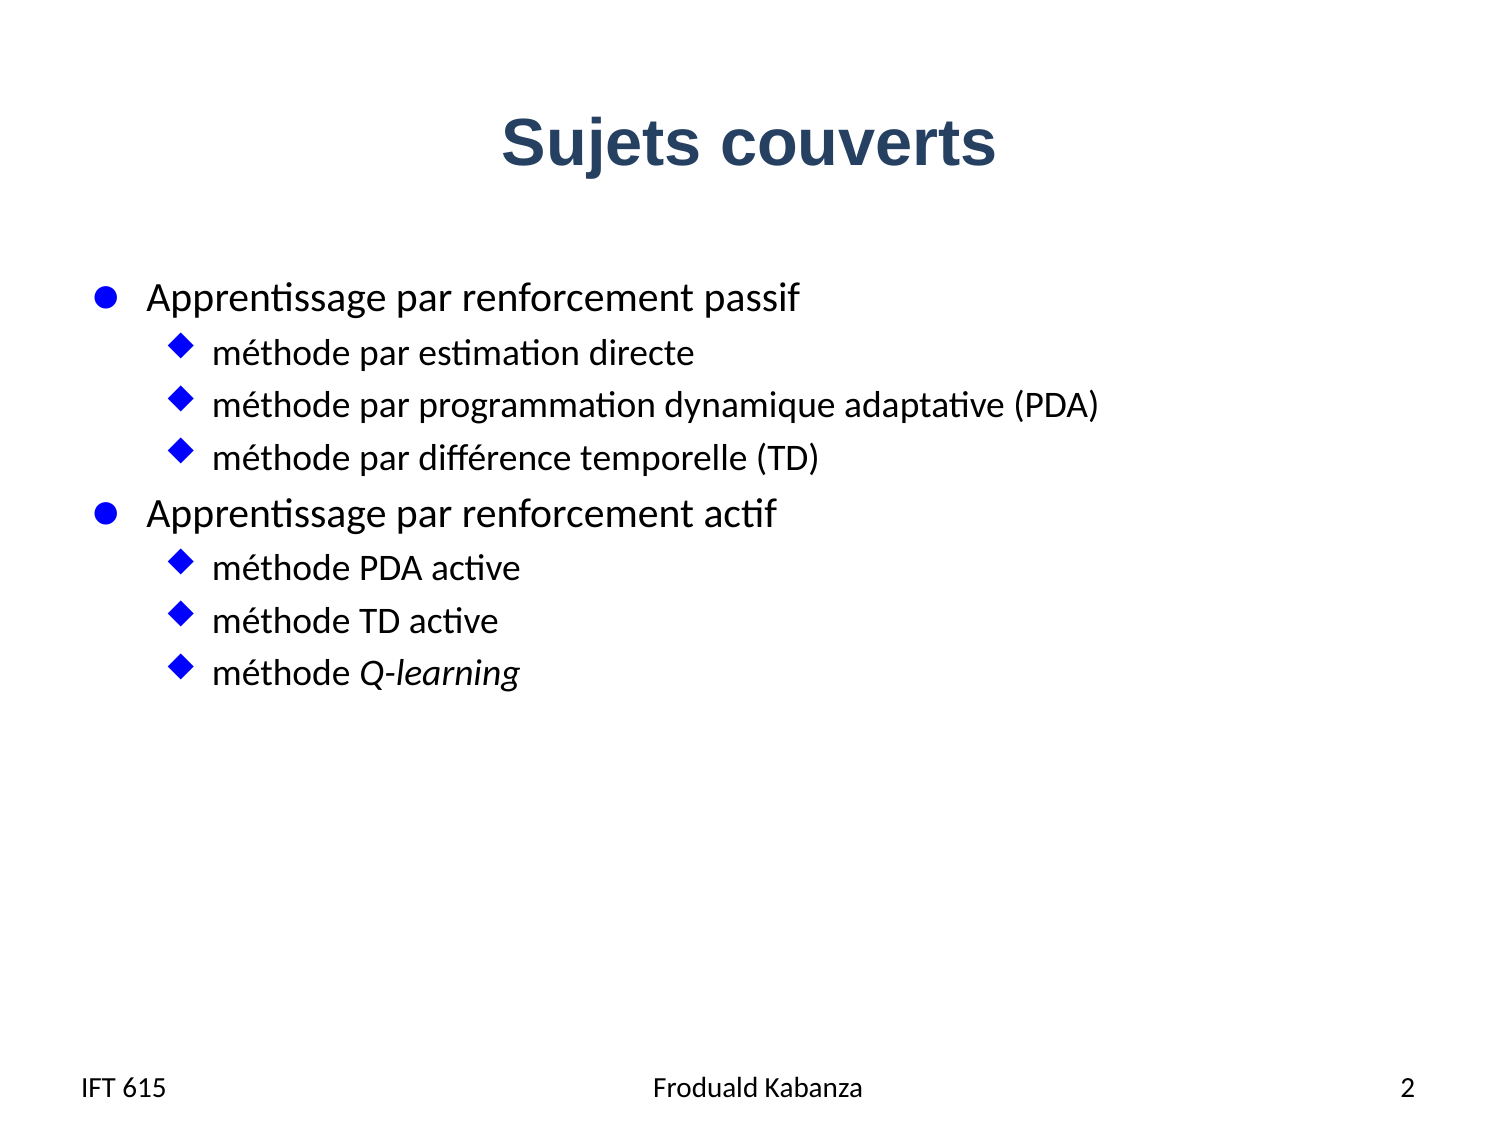

# Sujets couverts
Apprentissage par renforcement passif
méthode par estimation directe
méthode par programmation dynamique adaptative (PDA)
méthode par différence temporelle (TD)
Apprentissage par renforcement actif
méthode PDA active
méthode TD active
méthode Q-learning
IFT 615
Froduald Kabanza
2